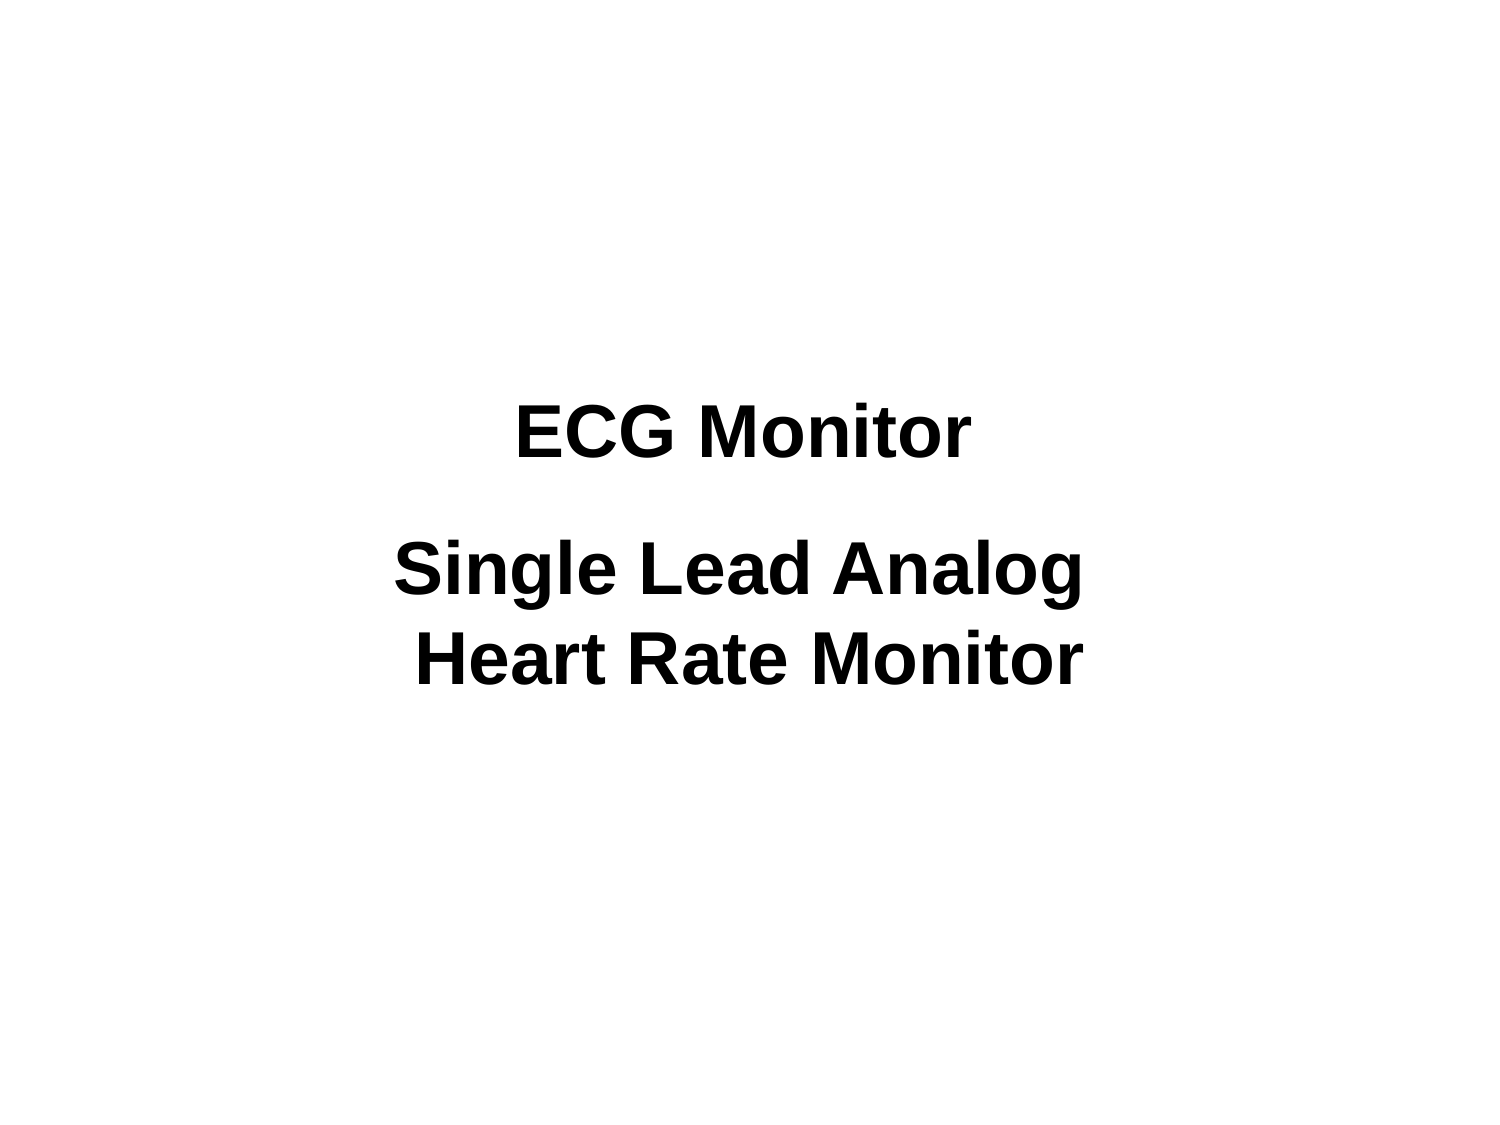

ECG Monitor
Single Lead Analog
 Heart Rate Monitor